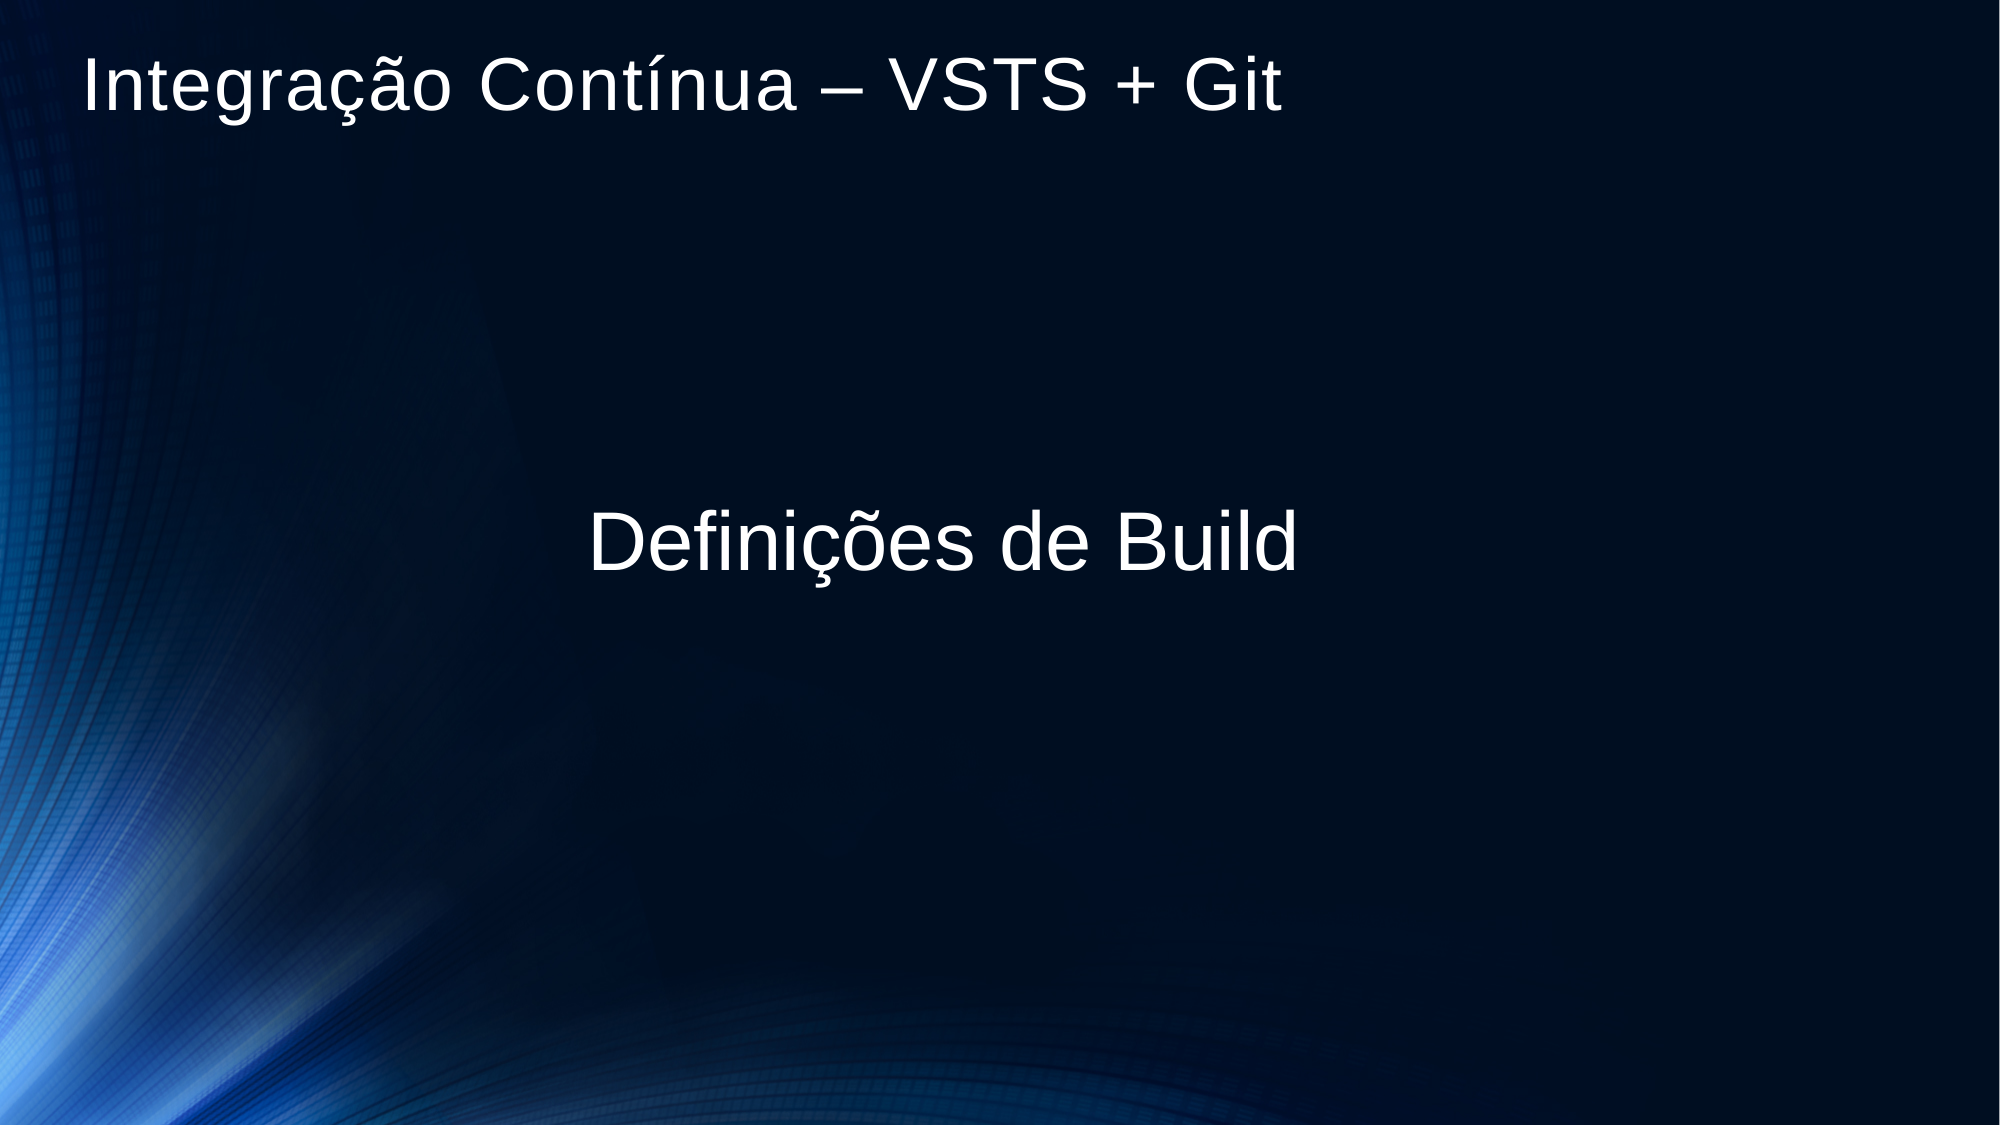

# Integração Contínua – VSTS + Git
Definições de Build